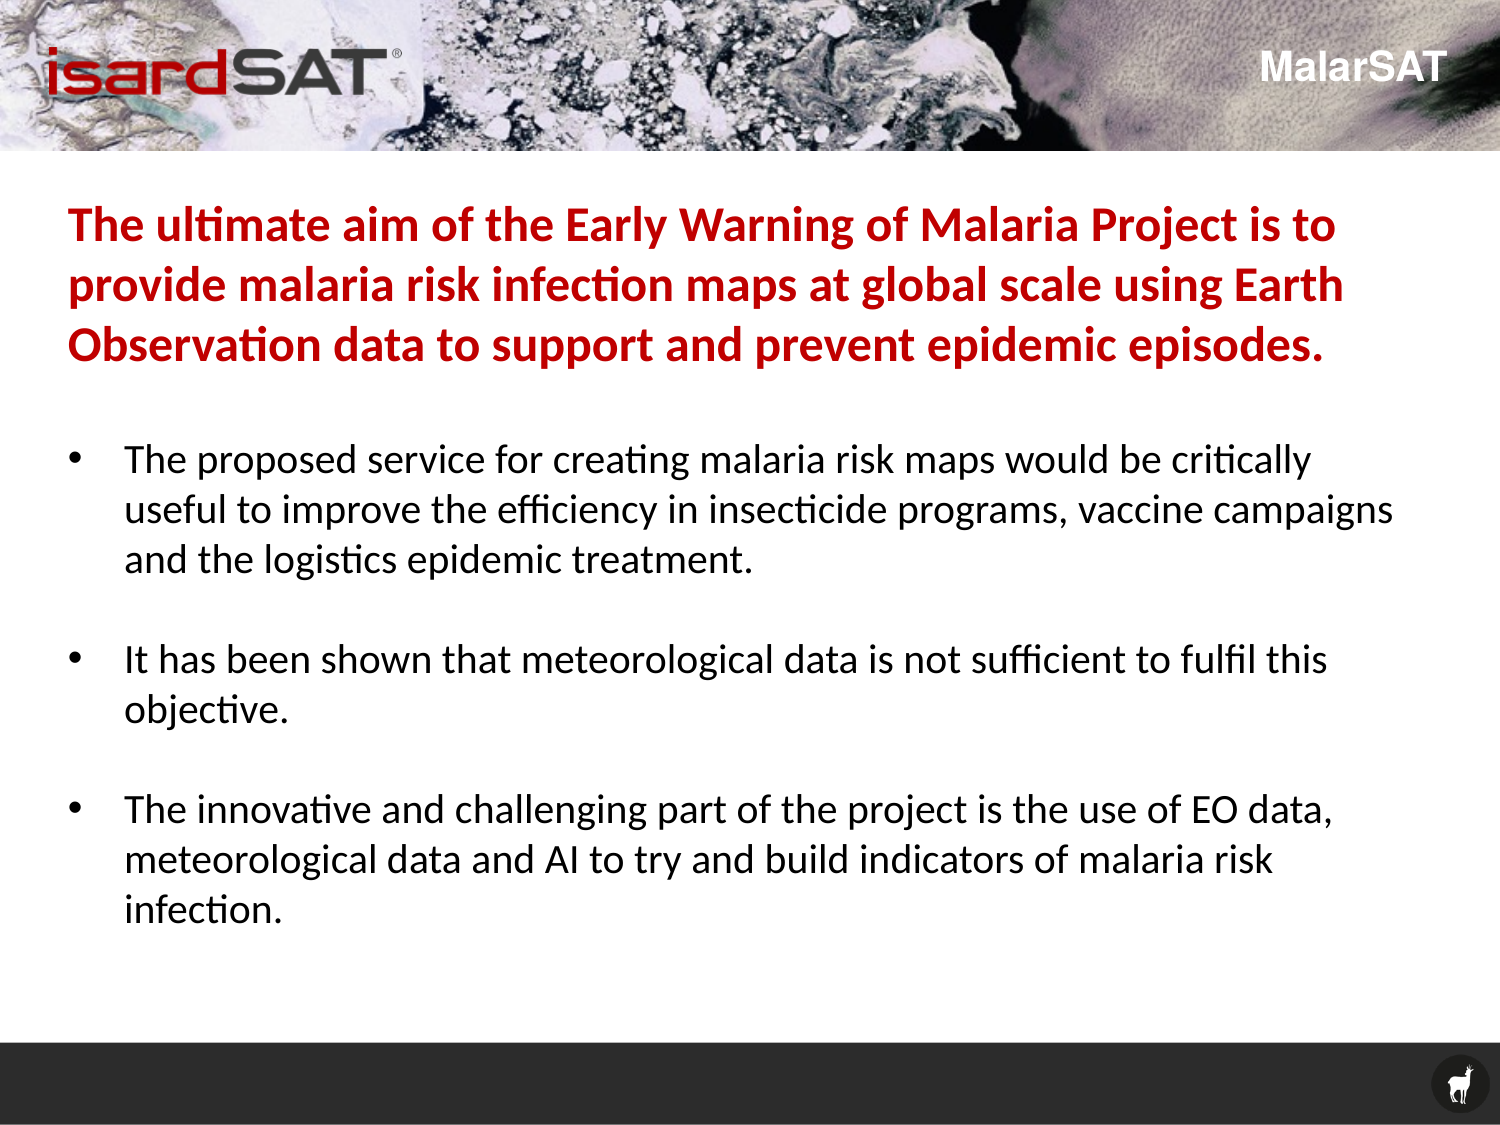

MalarSAT
The ultimate aim of the Early Warning of Malaria Project is to provide malaria risk infection maps at global scale using Earth Observation data to support and prevent epidemic episodes.

The proposed service for creating malaria risk maps would be critically useful to improve the efficiency in insecticide programs, vaccine campaigns and the logistics epidemic treatment.

It has been shown that meteorological data is not sufficient to fulfil this objective.

The innovative and challenging part of the project is the use of EO data, meteorological data and AI to try and build indicators of malaria risk infection.